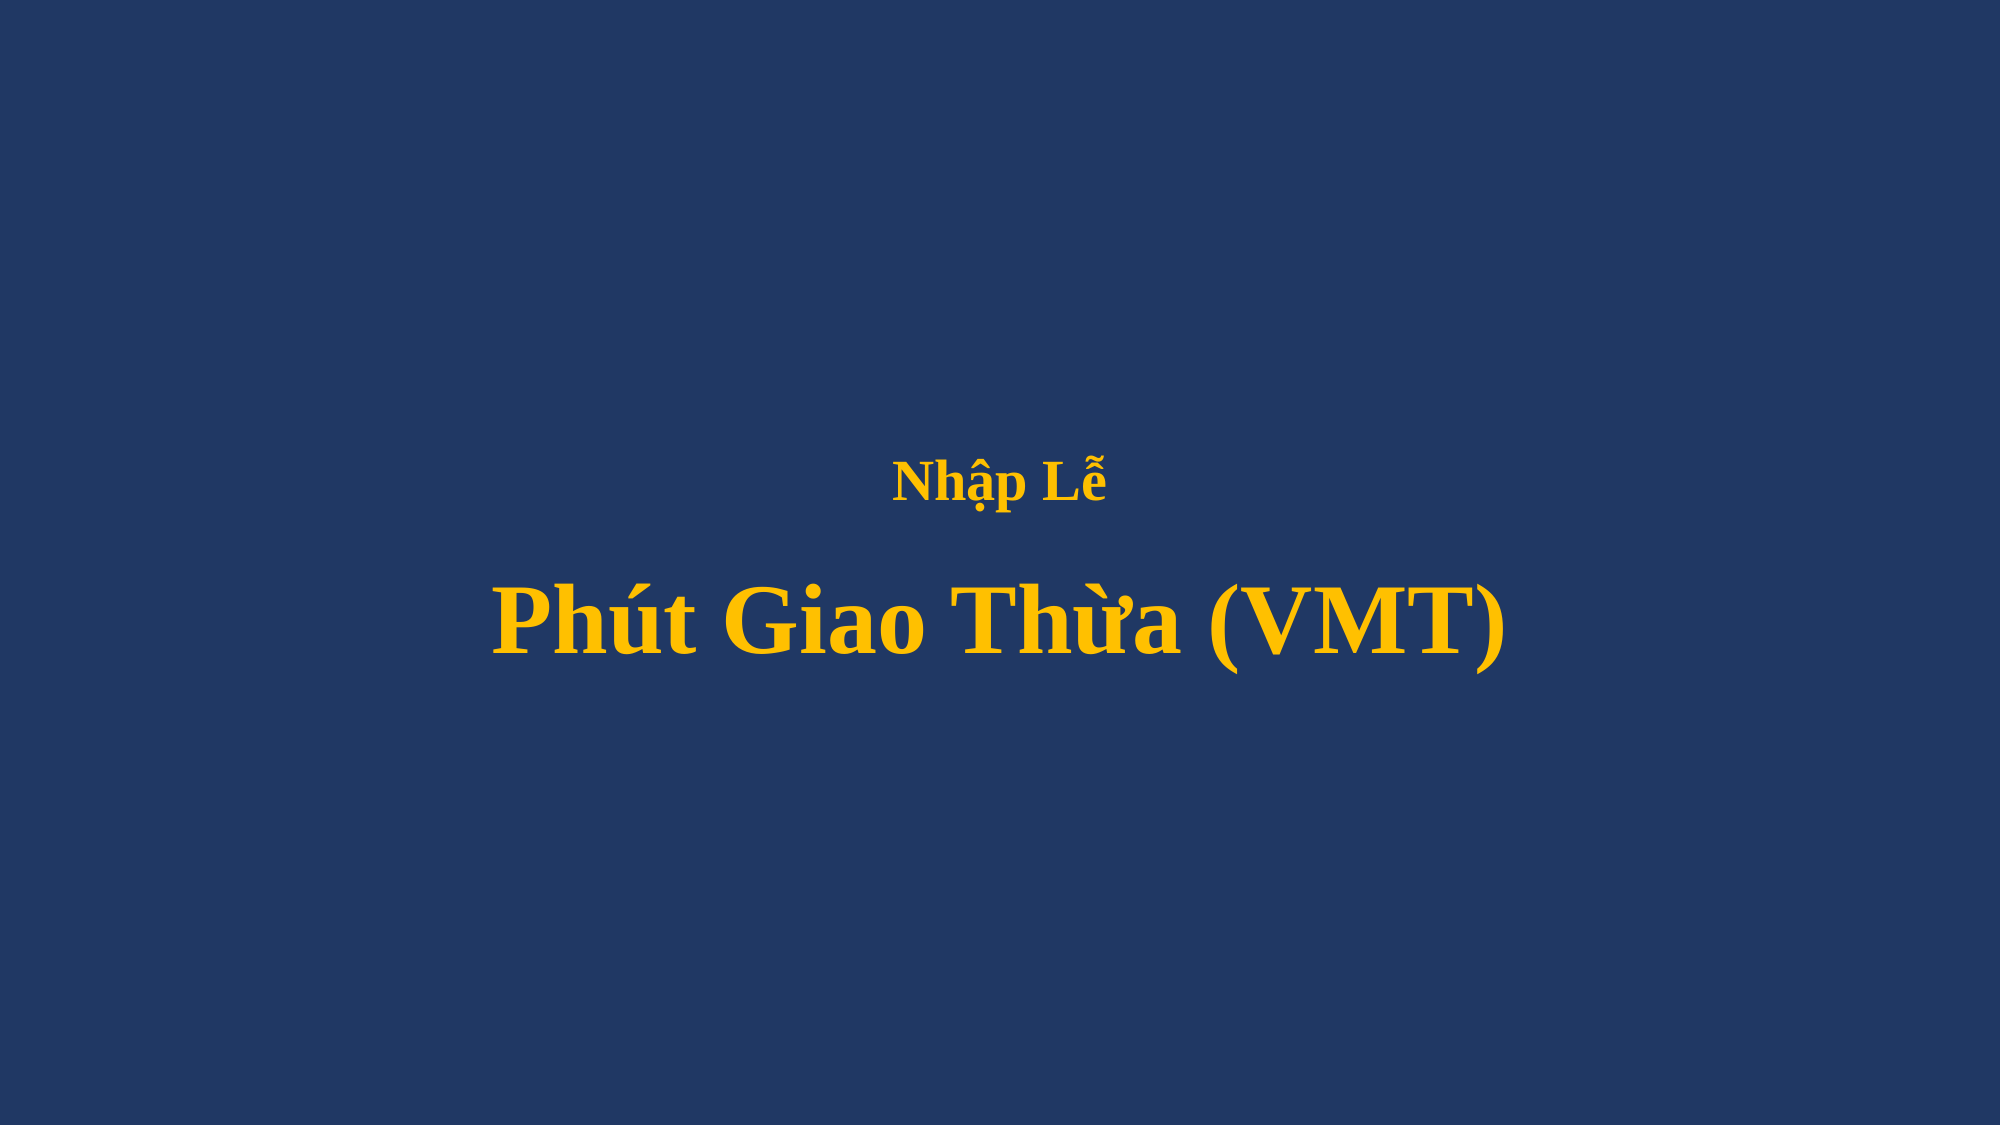

# Nhập Lễ Phút Giao Thừa (VMT)